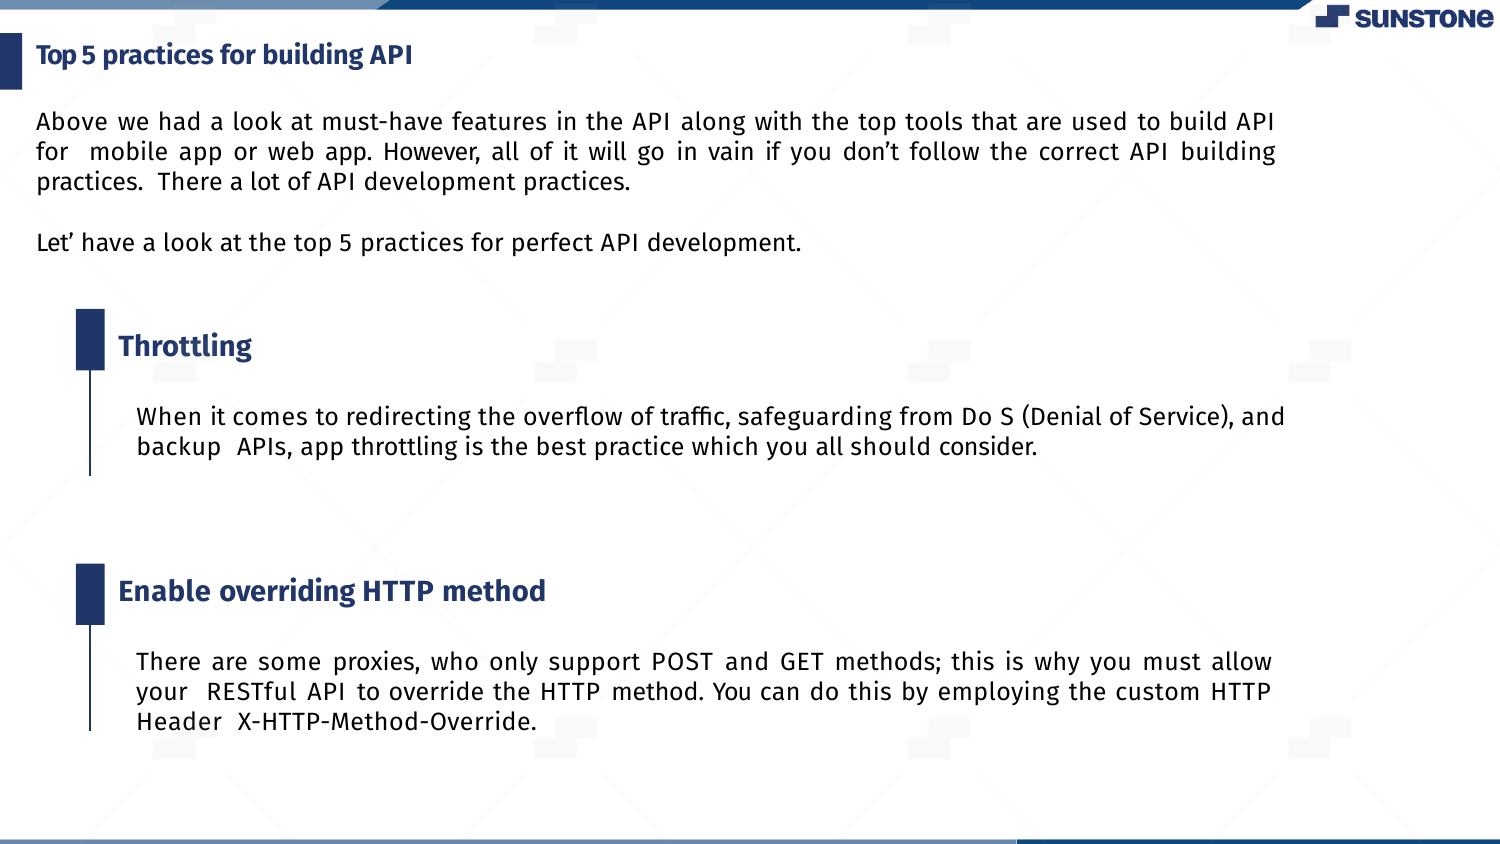

Top 5 practices for building API

Above we had a look at must-have features in the API along with the top tools that are used to build API for  mobile app or web app. However, all of it will go in vain if you don’t follow the correct API building practices.  There a lot of API development practices.

Let’ have a look at the top 5 practices for perfect API development.

Throttling

When it comes to redirecting the overﬂow of trafﬁc, safeguarding from Do S (Denial of Service), and backup  APIs, app throttling is the best practice which you all should consider.

Enable overriding HTTP method

There are some proxies, who only support POST and GET methods; this is why you must allow your  RESTful API to override the HTTP method. You can do this by employing the custom HTTP Header  X-HTTP-Method-Override.